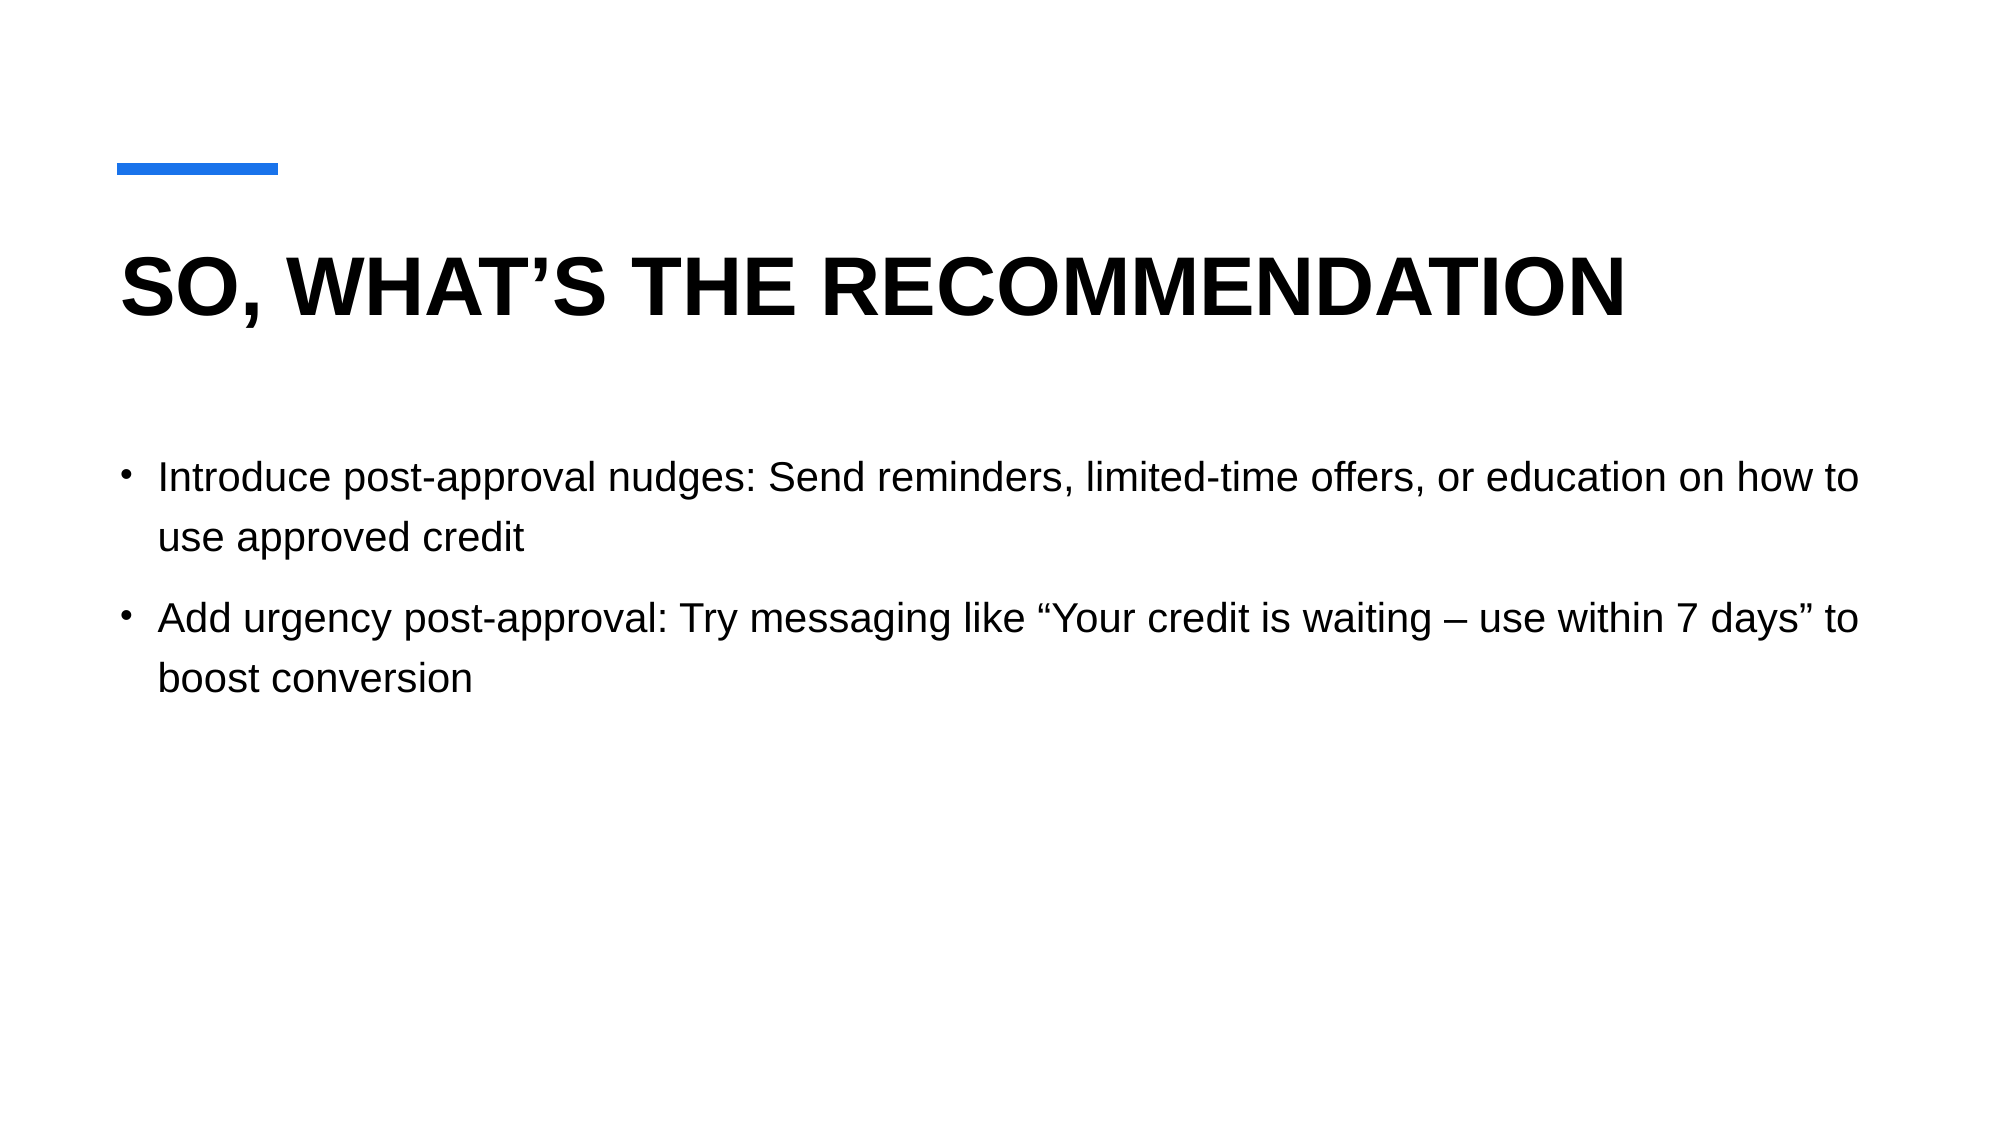

# SO, WHAT’S THE RECOMMENDATION
Introduce post-approval nudges: Send reminders, limited-time offers, or education on how to use approved credit
Add urgency post-approval: Try messaging like “Your credit is waiting – use within 7 days” to boost conversion